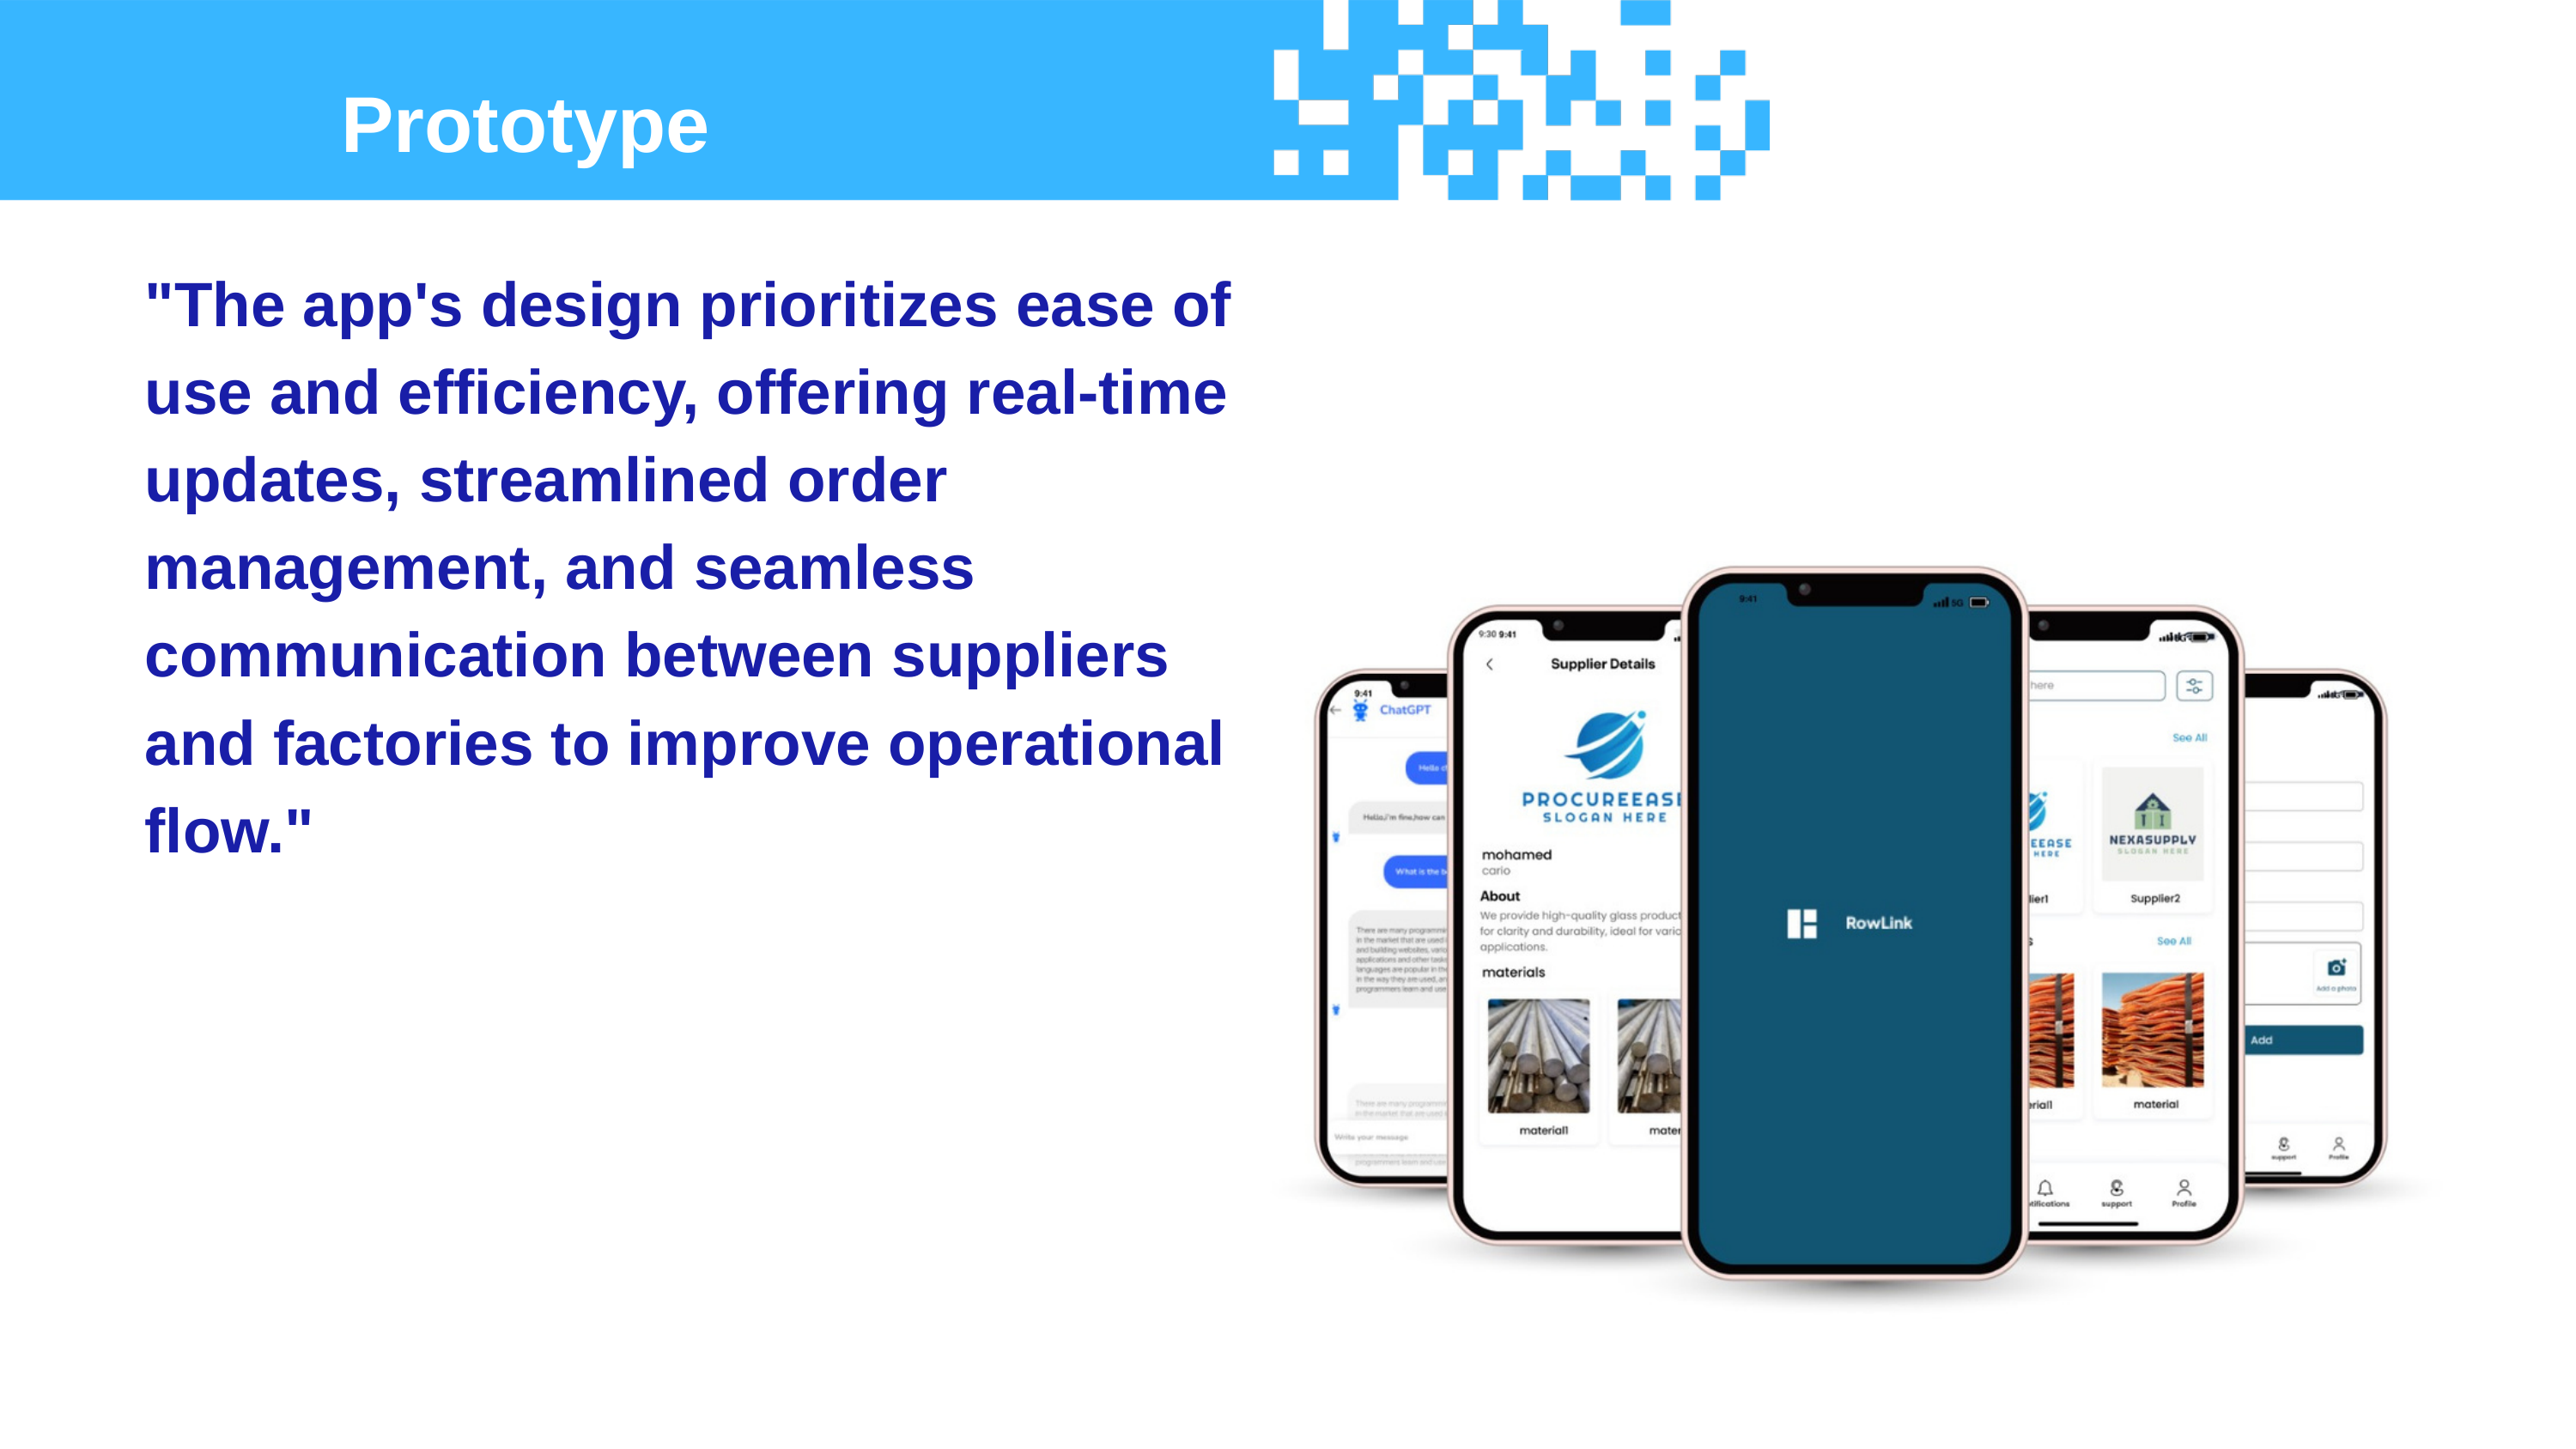

Prototype
"The app's design prioritizes ease of use and efficiency, offering real-time updates, streamlined order management, and seamless communication between suppliers and factories to improve operational flow."